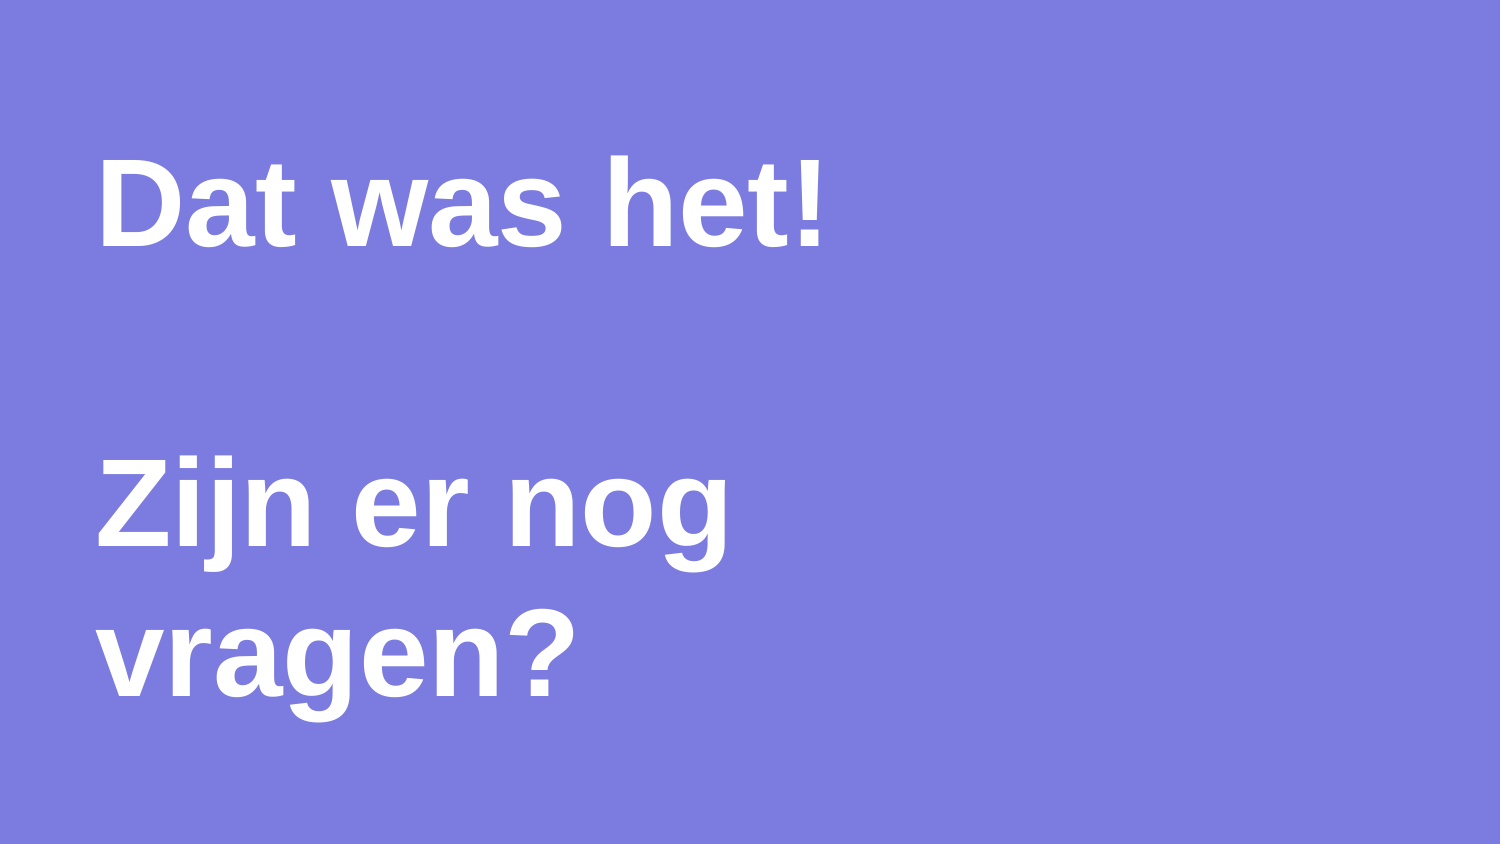

# Dat was het! Zijn er nog vragen?